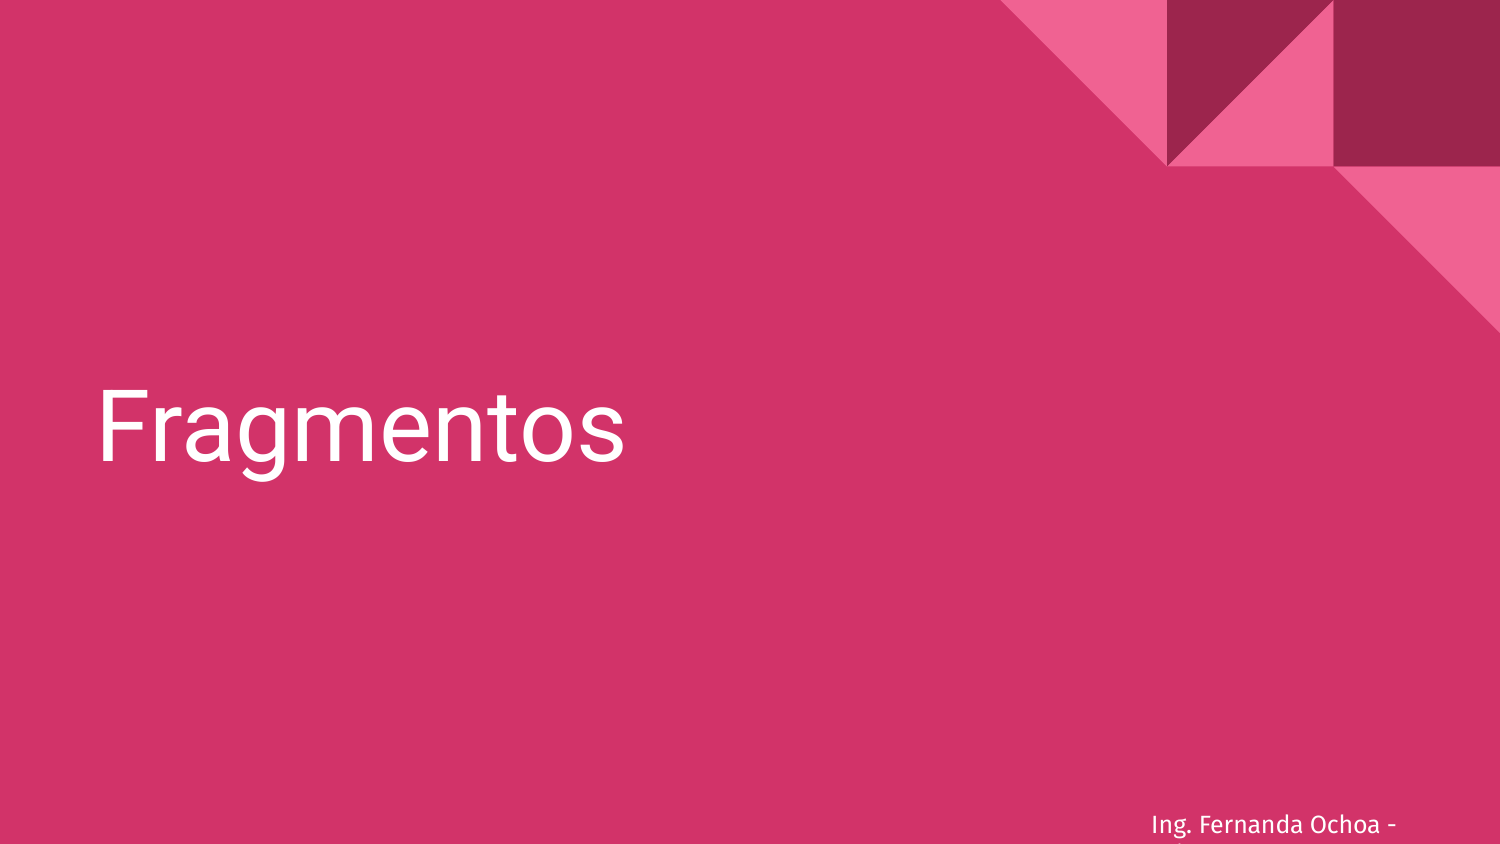

# Fragmentos
Ing. Fernanda Ochoa - @imonsh